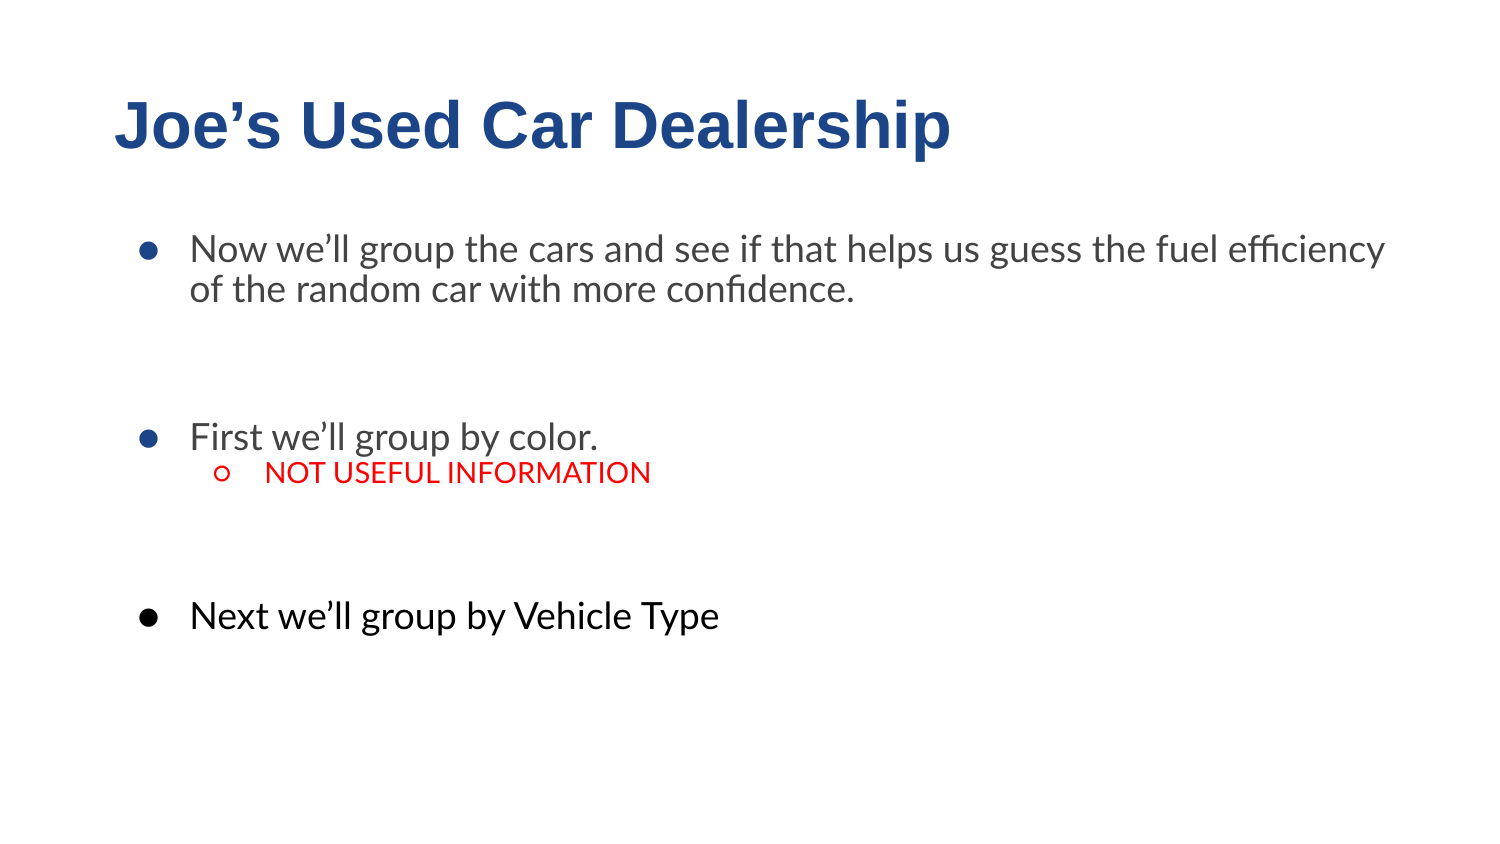

# Joe’s Used Car Dealership
Now we’ll group the cars and see if that helps us guess the fuel efficiency of the random car with more confidence.

First we’ll group by color.
NOT USEFUL INFORMATION

Next we’ll group by Vehicle Type